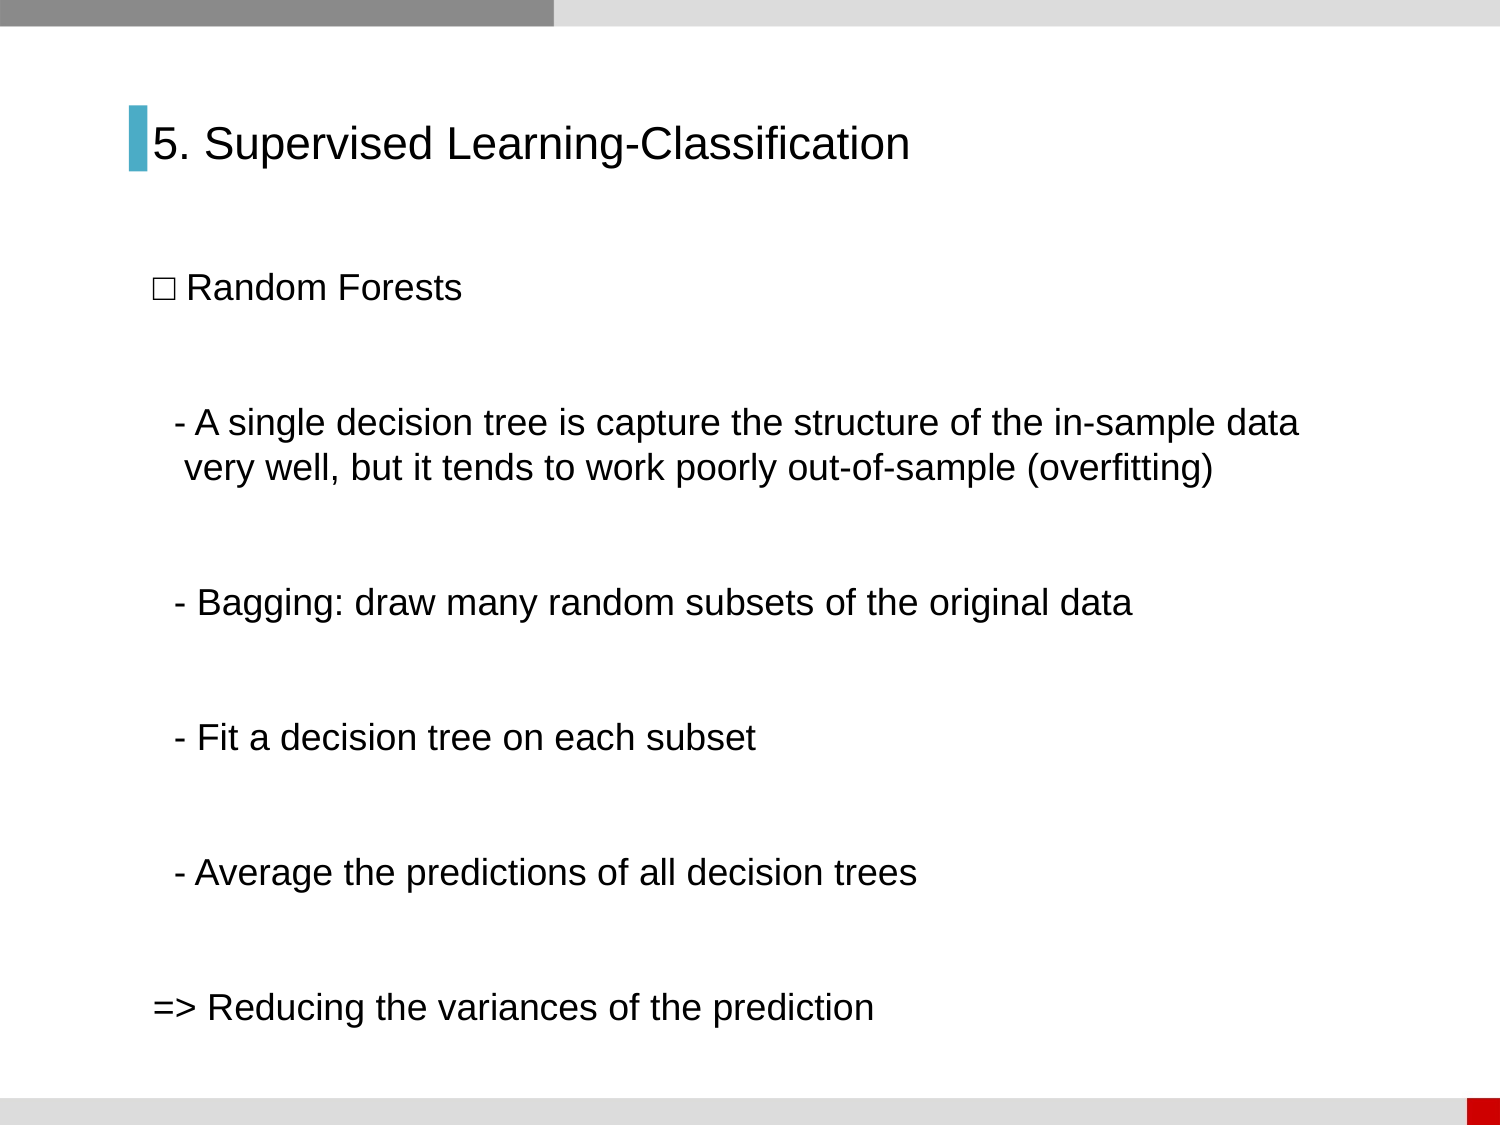

5. Supervised Learning-Classification

□ Random Forests

  - A single decision tree is capture the structure of the in-sample data
   very well, but it tends to work poorly out-of-sample (overfitting)

  - Bagging: draw many random subsets of the original data
  - Fit a decision tree on each subset

  - Average the predictions of all decision trees

=> Reducing the variances of the prediction